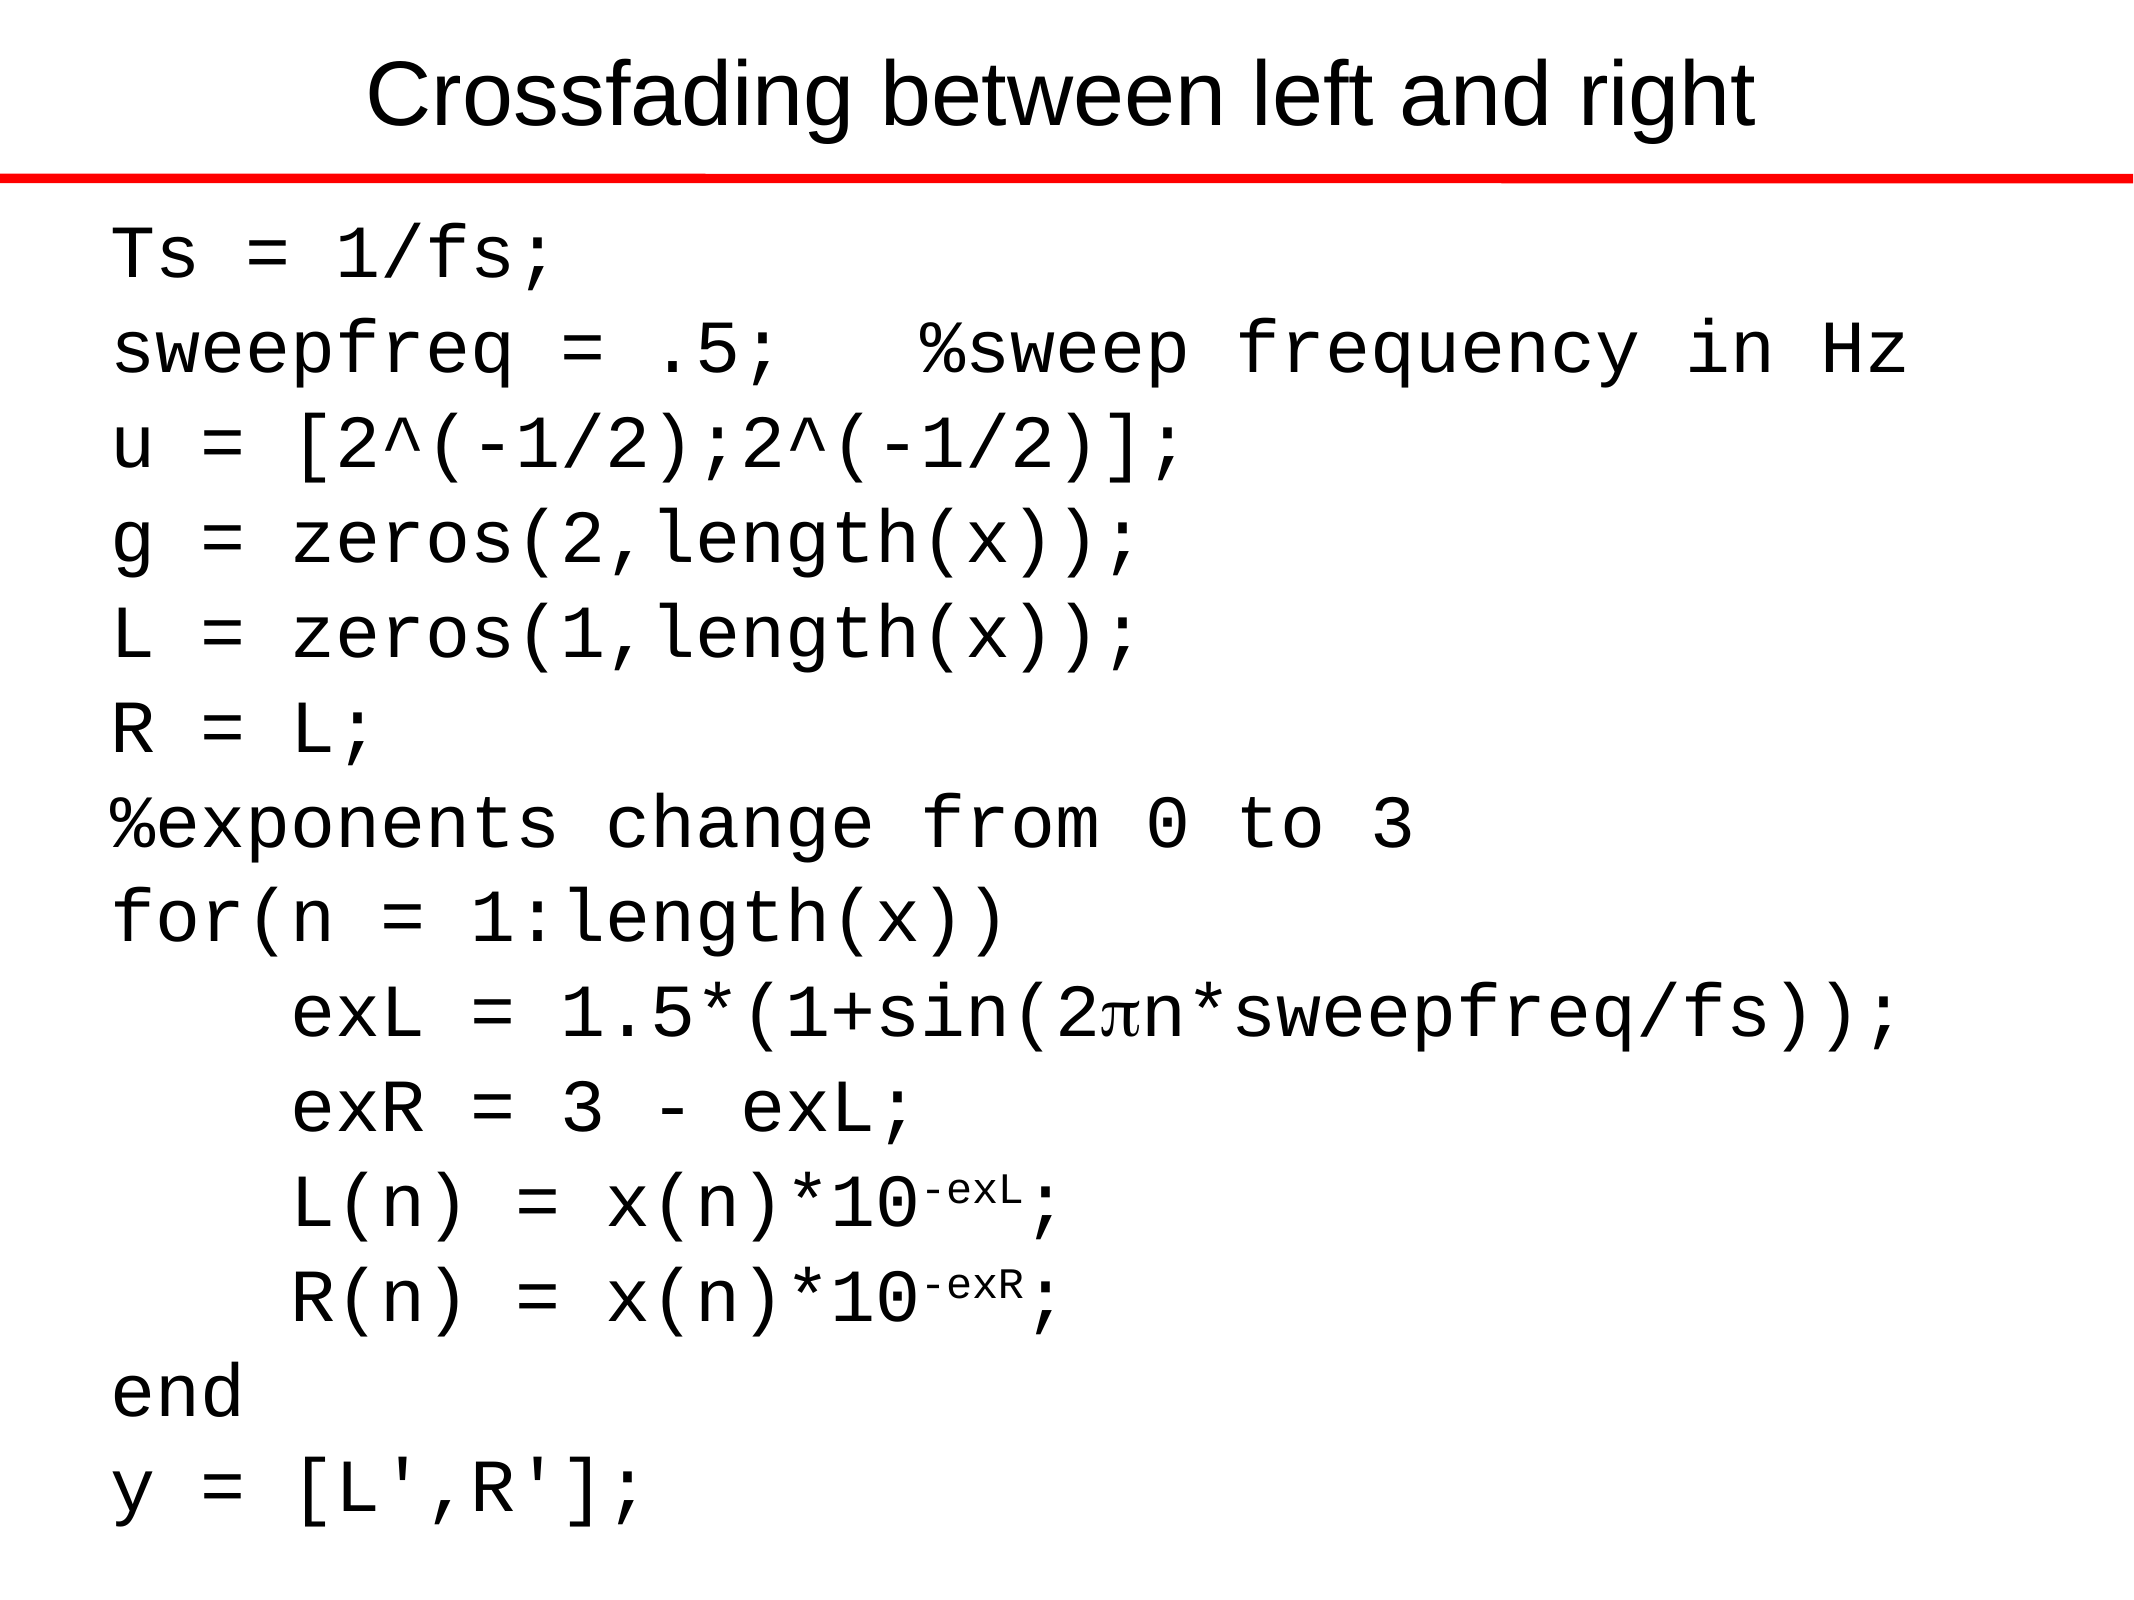

# Crossfading between left and right

Ts = 1/fs;
sweepfreq = .5;   %sweep frequency in Hz
u = [2^(-1/2);2^(-1/2)];
g = zeros(2,length(x));
L = zeros(1,length(x));
R = L;
%exponents change from 0 to 3
for(n = 1:length(x))
    exL = 1.5*(1+sin(2πn*sweepfreq/fs));
    exR = 3 - exL;
    L(n) = x(n)*10-exL;
    R(n) = x(n)*10-exR;
end
y = [L',R'];